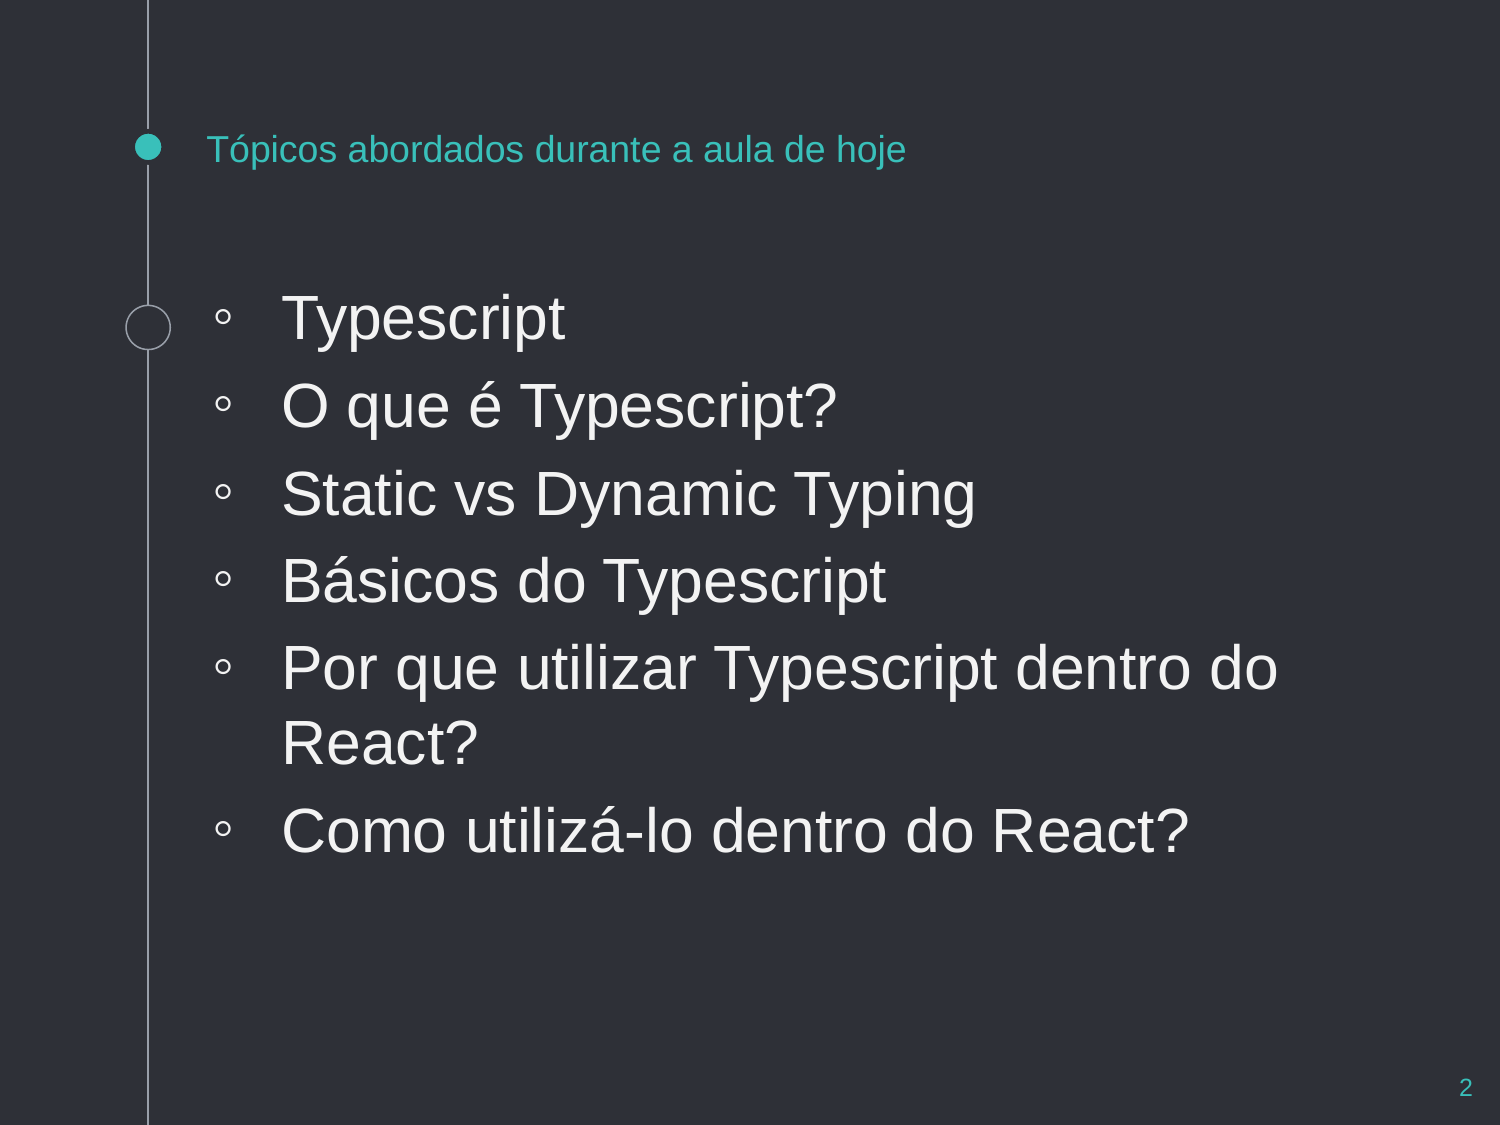

# Tópicos abordados durante a aula de hoje
Typescript
O que é Typescript?
Static vs Dynamic Typing
Básicos do Typescript
Por que utilizar Typescript dentro do React?
Como utilizá-lo dentro do React?
2